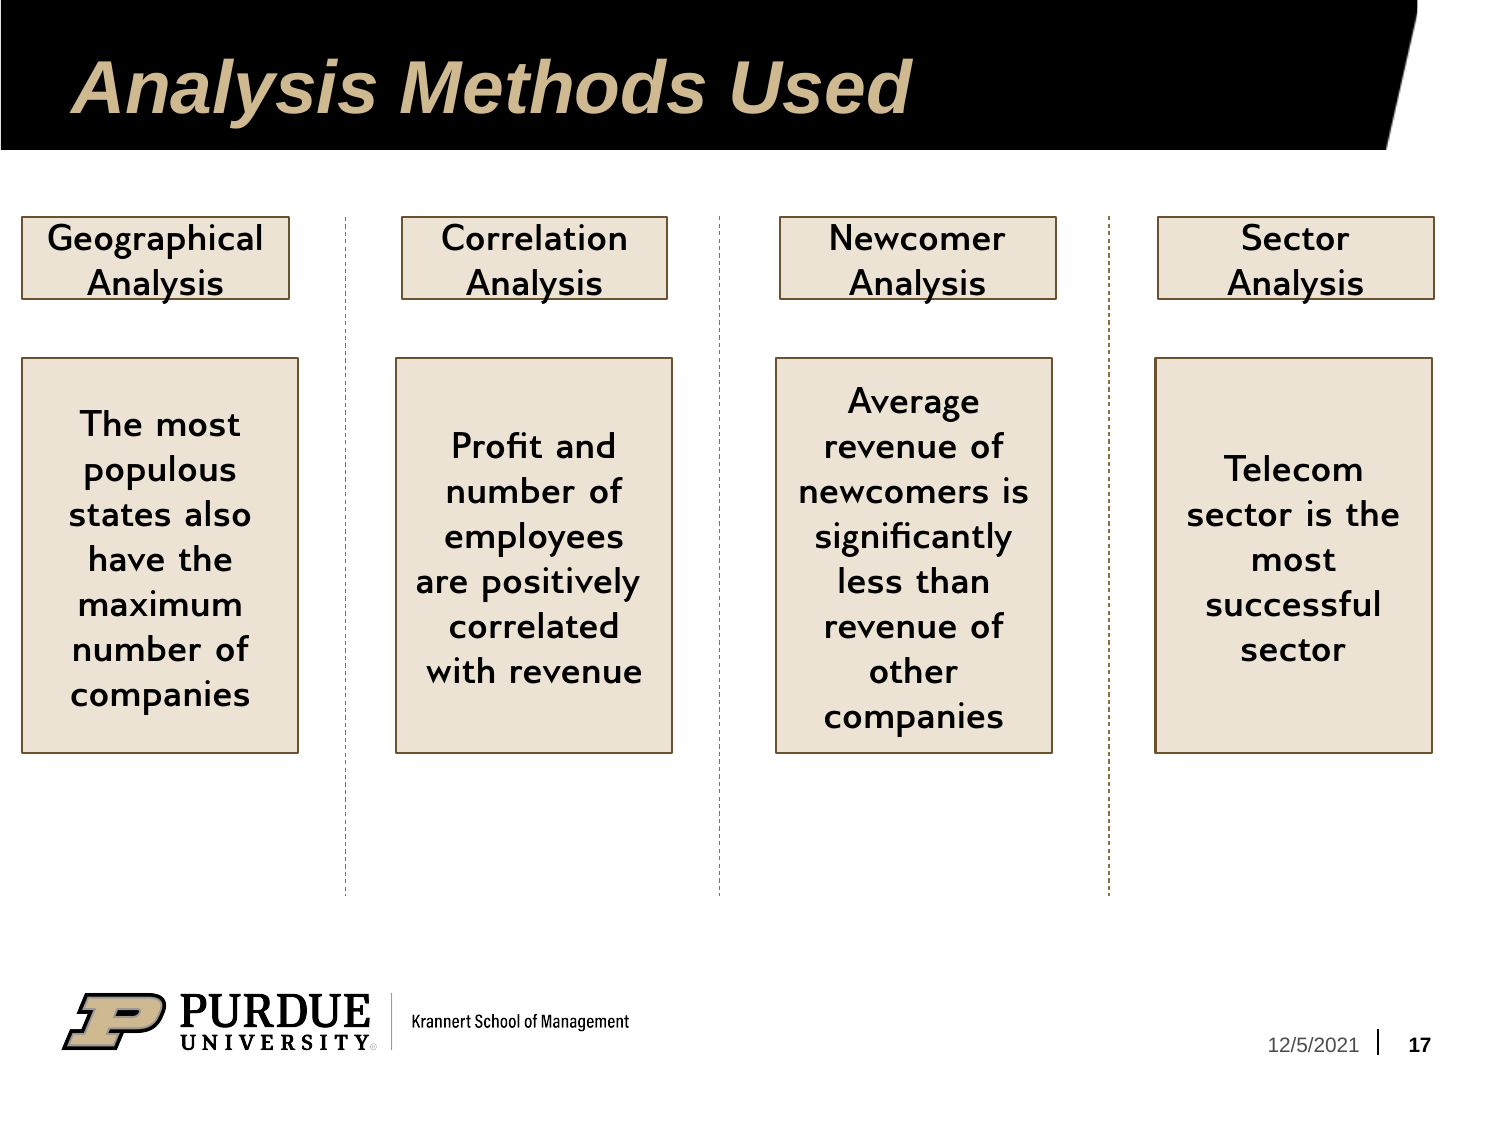

# Analysis Methods Used
Geographical Analysis
Correlation Analysis
Newcomer Analysis
Sector Analysis
The most populous states also have the maximum number of companies
Profit and number of employees are positively correlated with revenue
Average revenue of newcomers is significantly less than revenue of other companies
Telecom sector is the most successful sector
17
12/5/2021